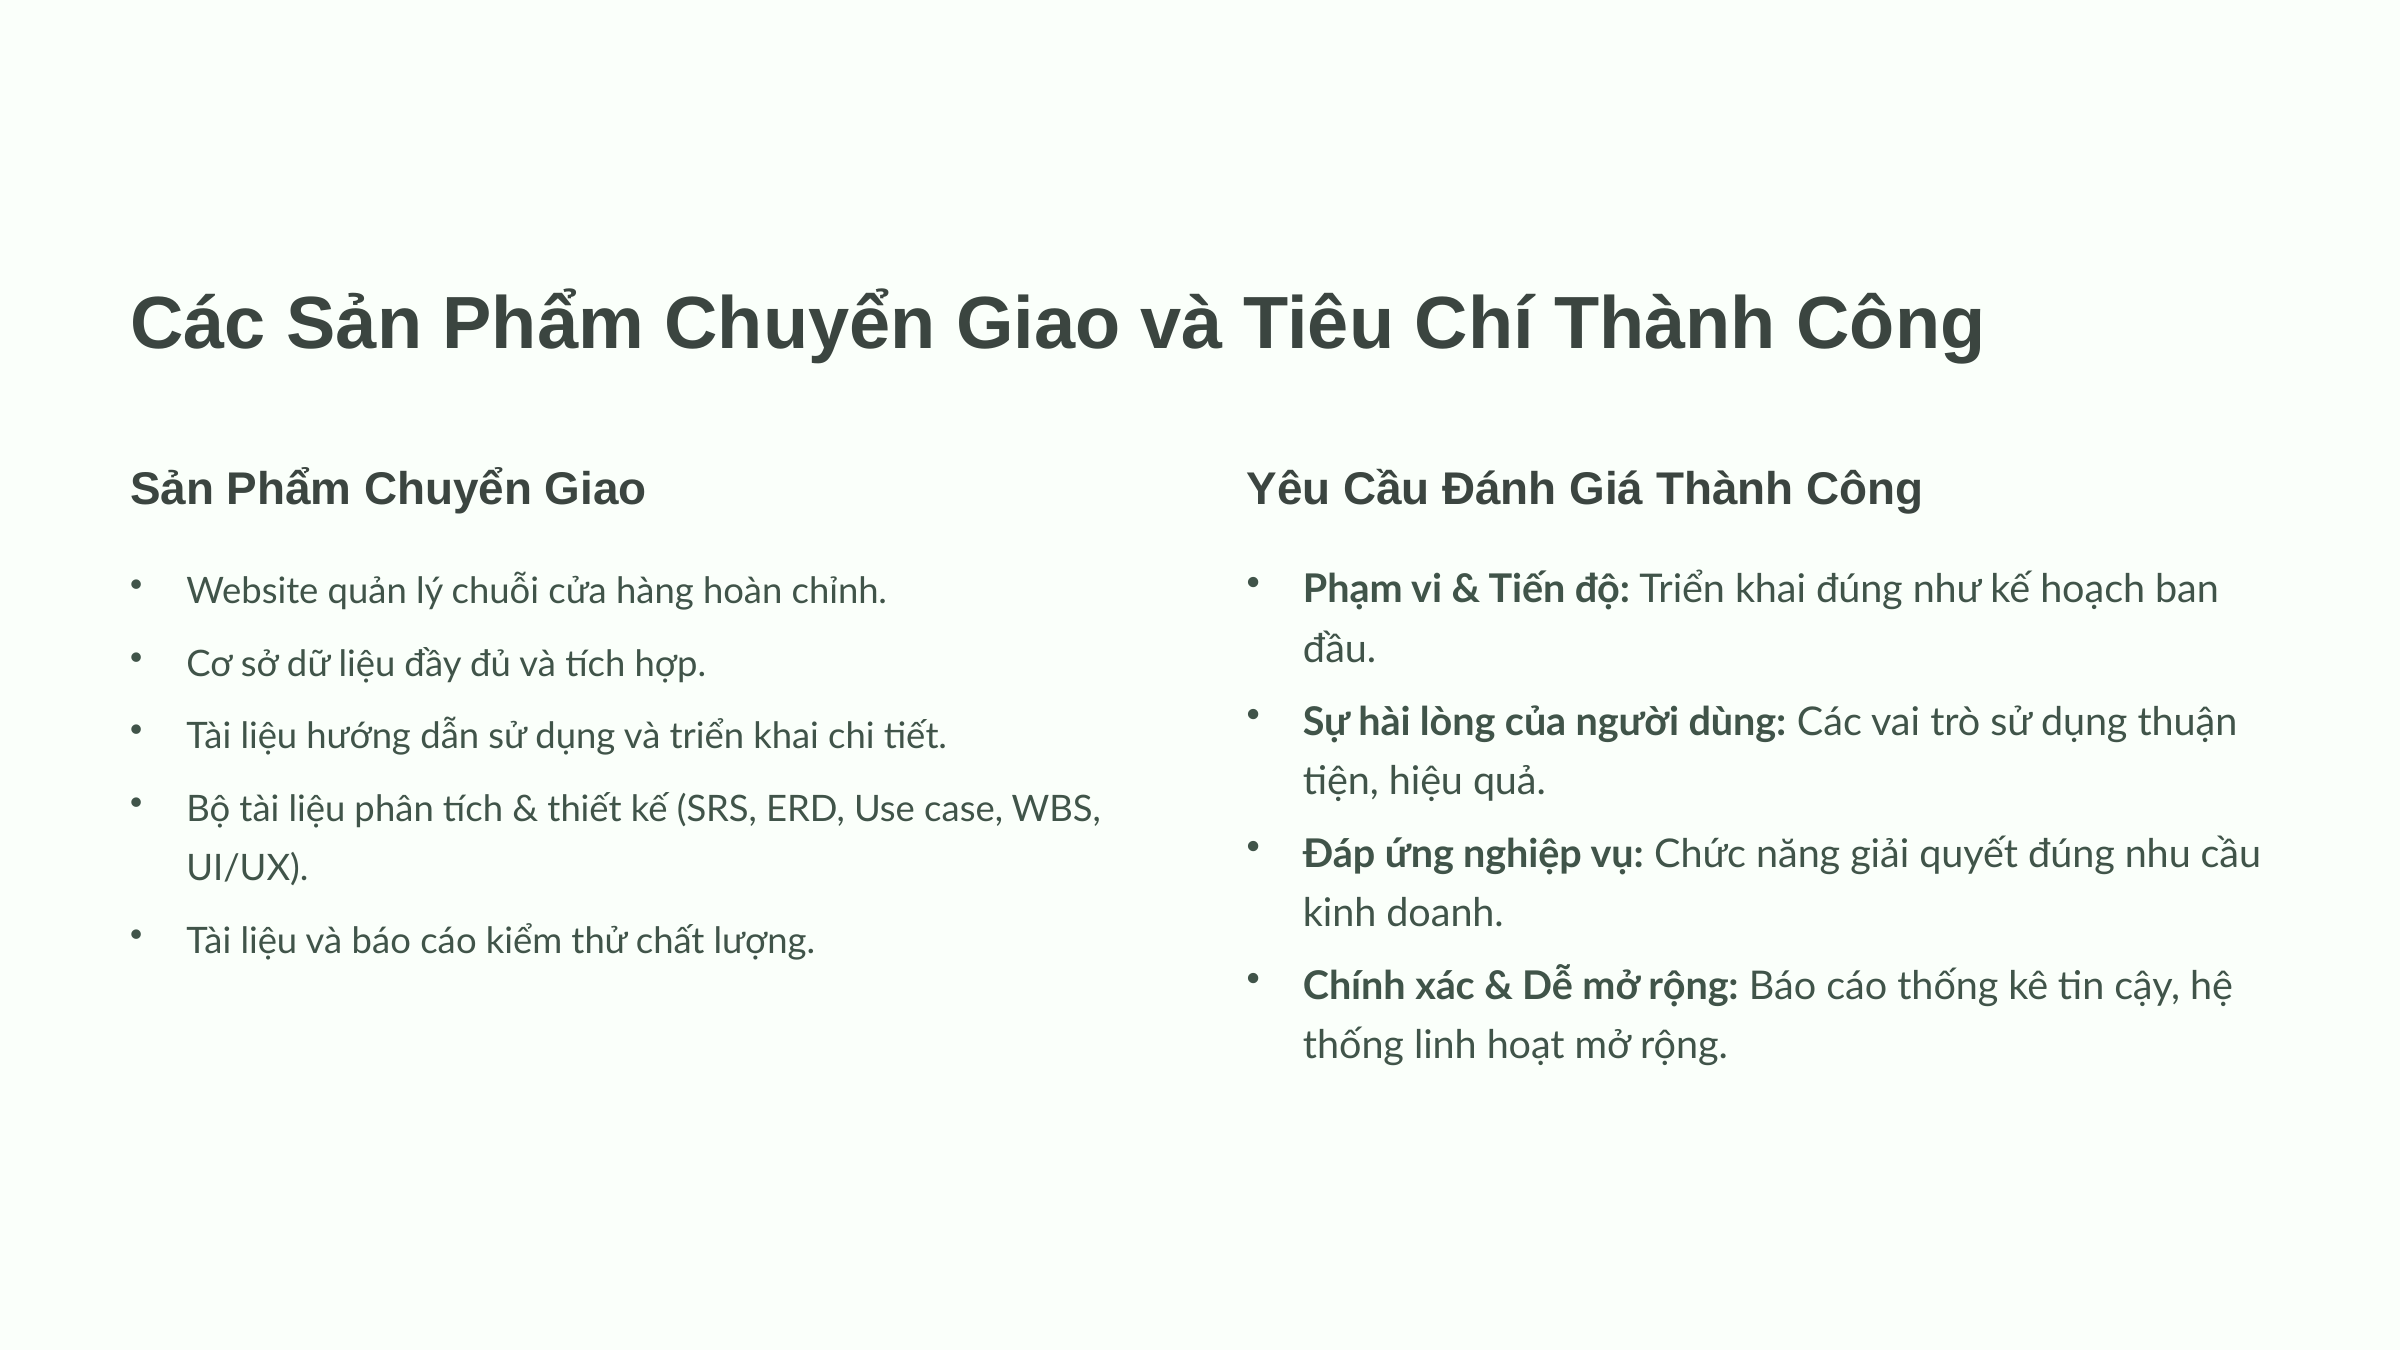

Các Sản Phẩm Chuyển Giao và Tiêu Chí Thành Công
Sản Phẩm Chuyển Giao
Yêu Cầu Đánh Giá Thành Công
Website quản lý chuỗi cửa hàng hoàn chỉnh.
Phạm vi & Tiến độ: Triển khai đúng như kế hoạch ban đầu.
Cơ sở dữ liệu đầy đủ và tích hợp.
Sự hài lòng của người dùng: Các vai trò sử dụng thuận tiện, hiệu quả.
Tài liệu hướng dẫn sử dụng và triển khai chi tiết.
Bộ tài liệu phân tích & thiết kế (SRS, ERD, Use case, WBS, UI/UX).
Đáp ứng nghiệp vụ: Chức năng giải quyết đúng nhu cầu kinh doanh.
Tài liệu và báo cáo kiểm thử chất lượng.
Chính xác & Dễ mở rộng: Báo cáo thống kê tin cậy, hệ thống linh hoạt mở rộng.